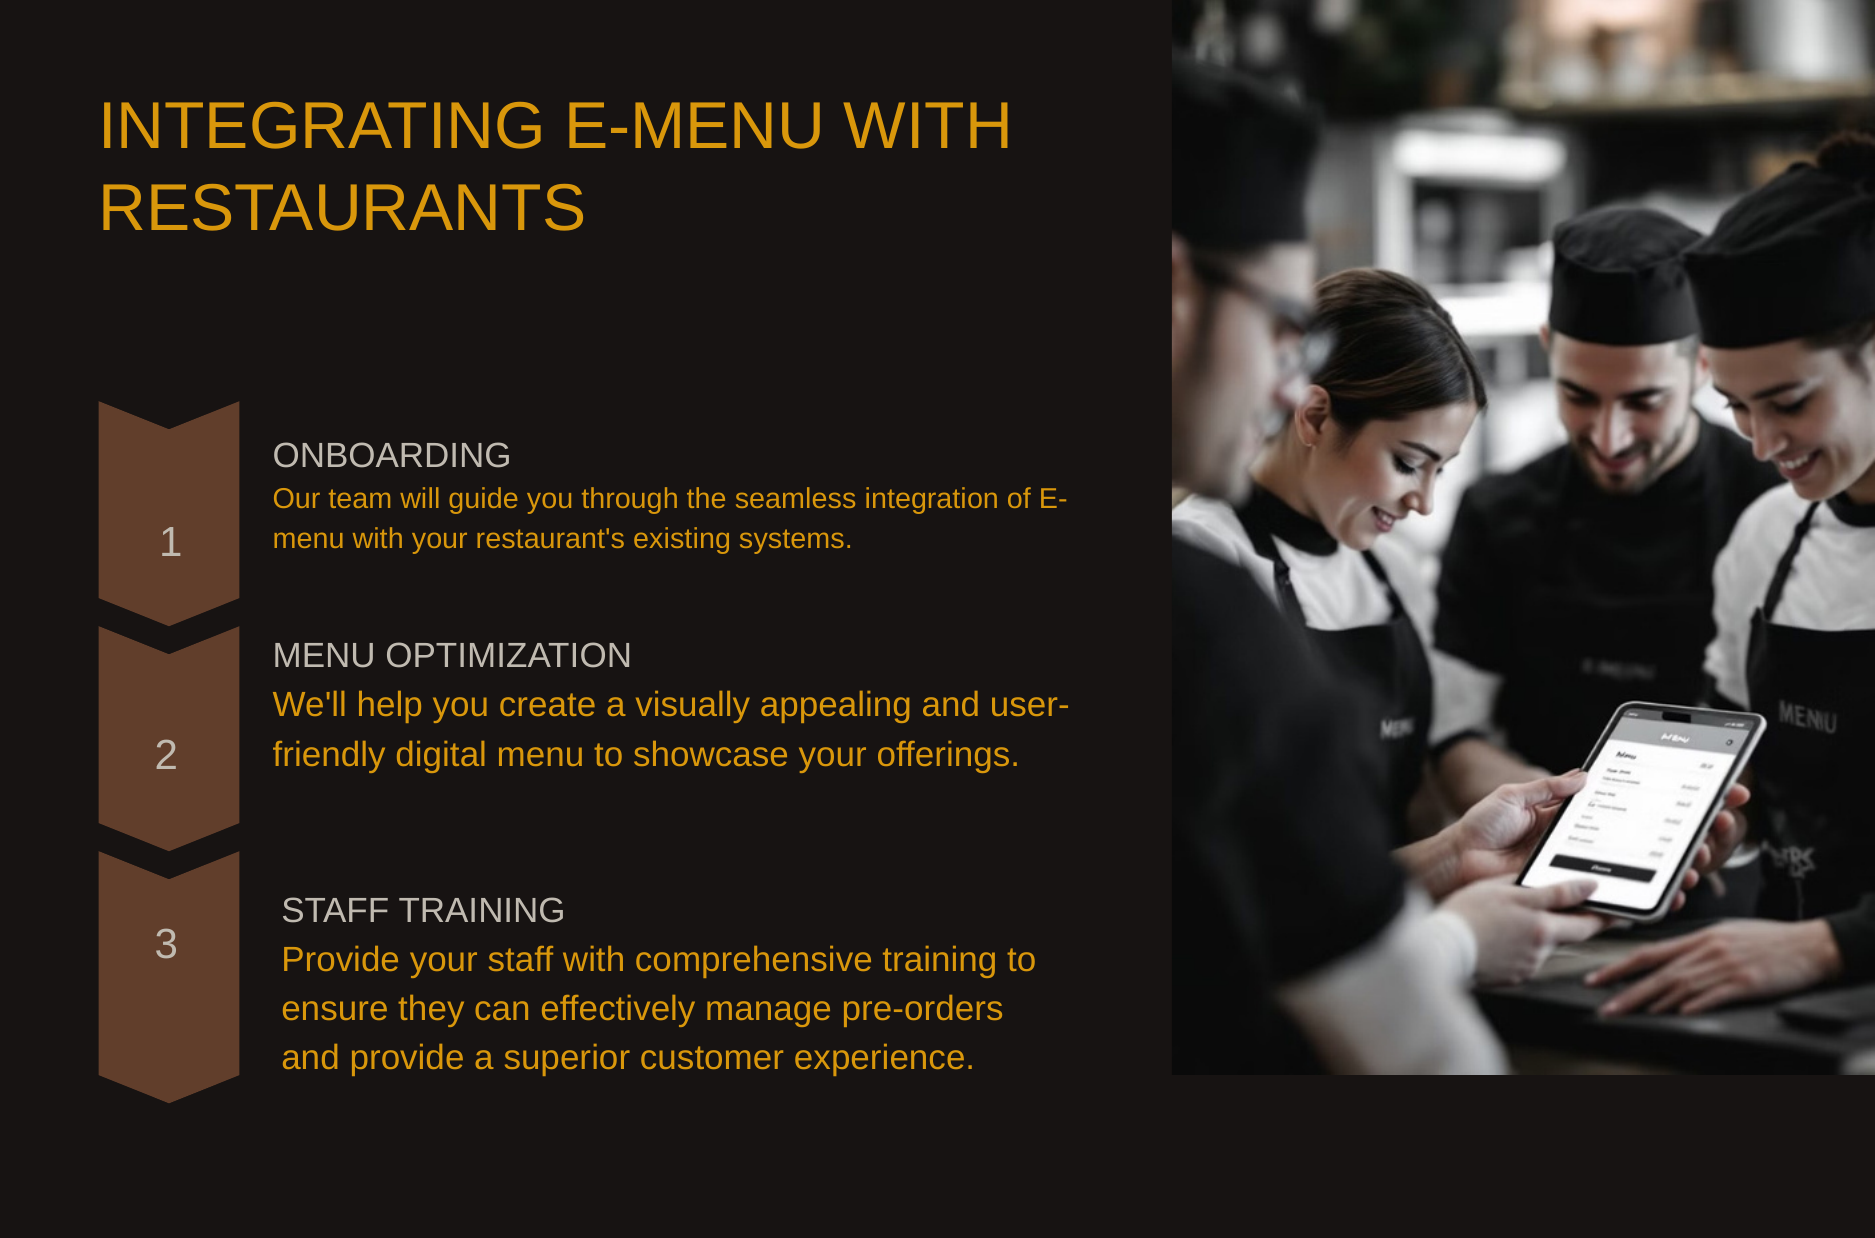

INTEGRATING E-MENU WITH RESTAURANTS

ONBOARDING
Our team will guide you through the seamless integration of E-menu with your restaurant's existing systems.

1
MENU OPTIMIZATION
We'll help you create a visually appealing and user-friendly digital menu to showcase your offerings.
2
STAFF TRAINING
Provide your staff with comprehensive training to ensure they can effectively manage pre-orders and provide a superior customer experience.
3